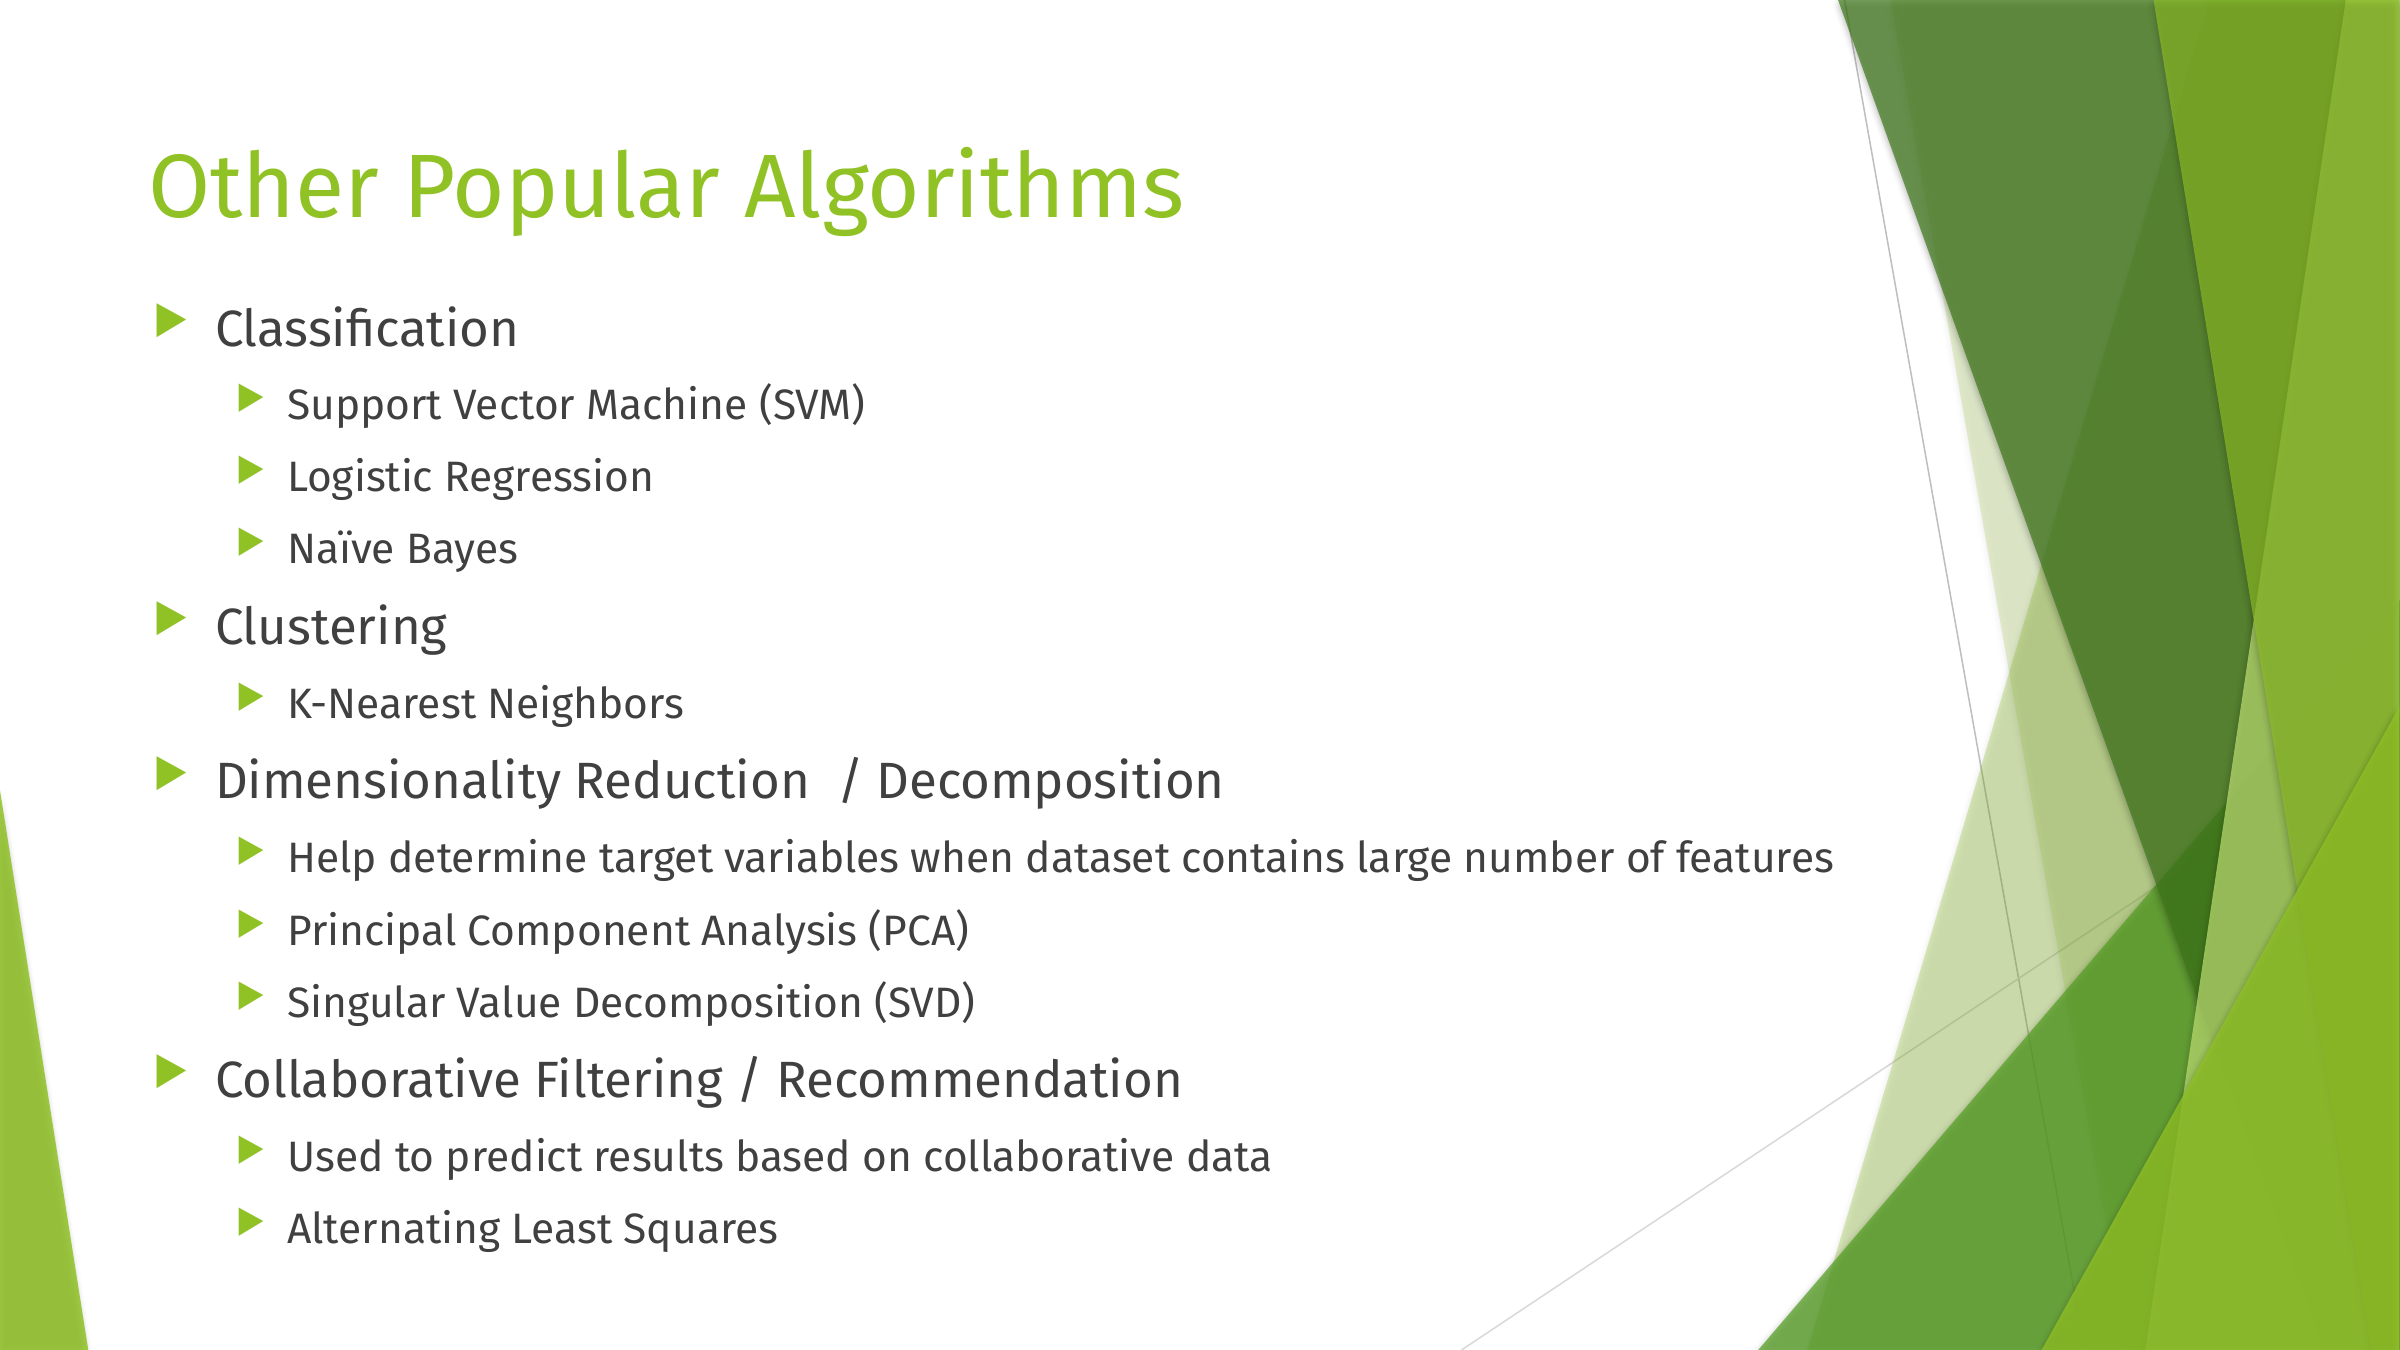

# Other Popular Algorithms
Classification
Support Vector Machine (SVM)
Logistic Regression
Naïve Bayes
Clustering
K-Nearest Neighbors
Dimensionality Reduction  / Decomposition
Help determine target variables when dataset contains large number of features
Principal Component Analysis (PCA)
Singular Value Decomposition (SVD)
Collaborative Filtering / Recommendation
Used to predict results based on collaborative data
Alternating Least Squares